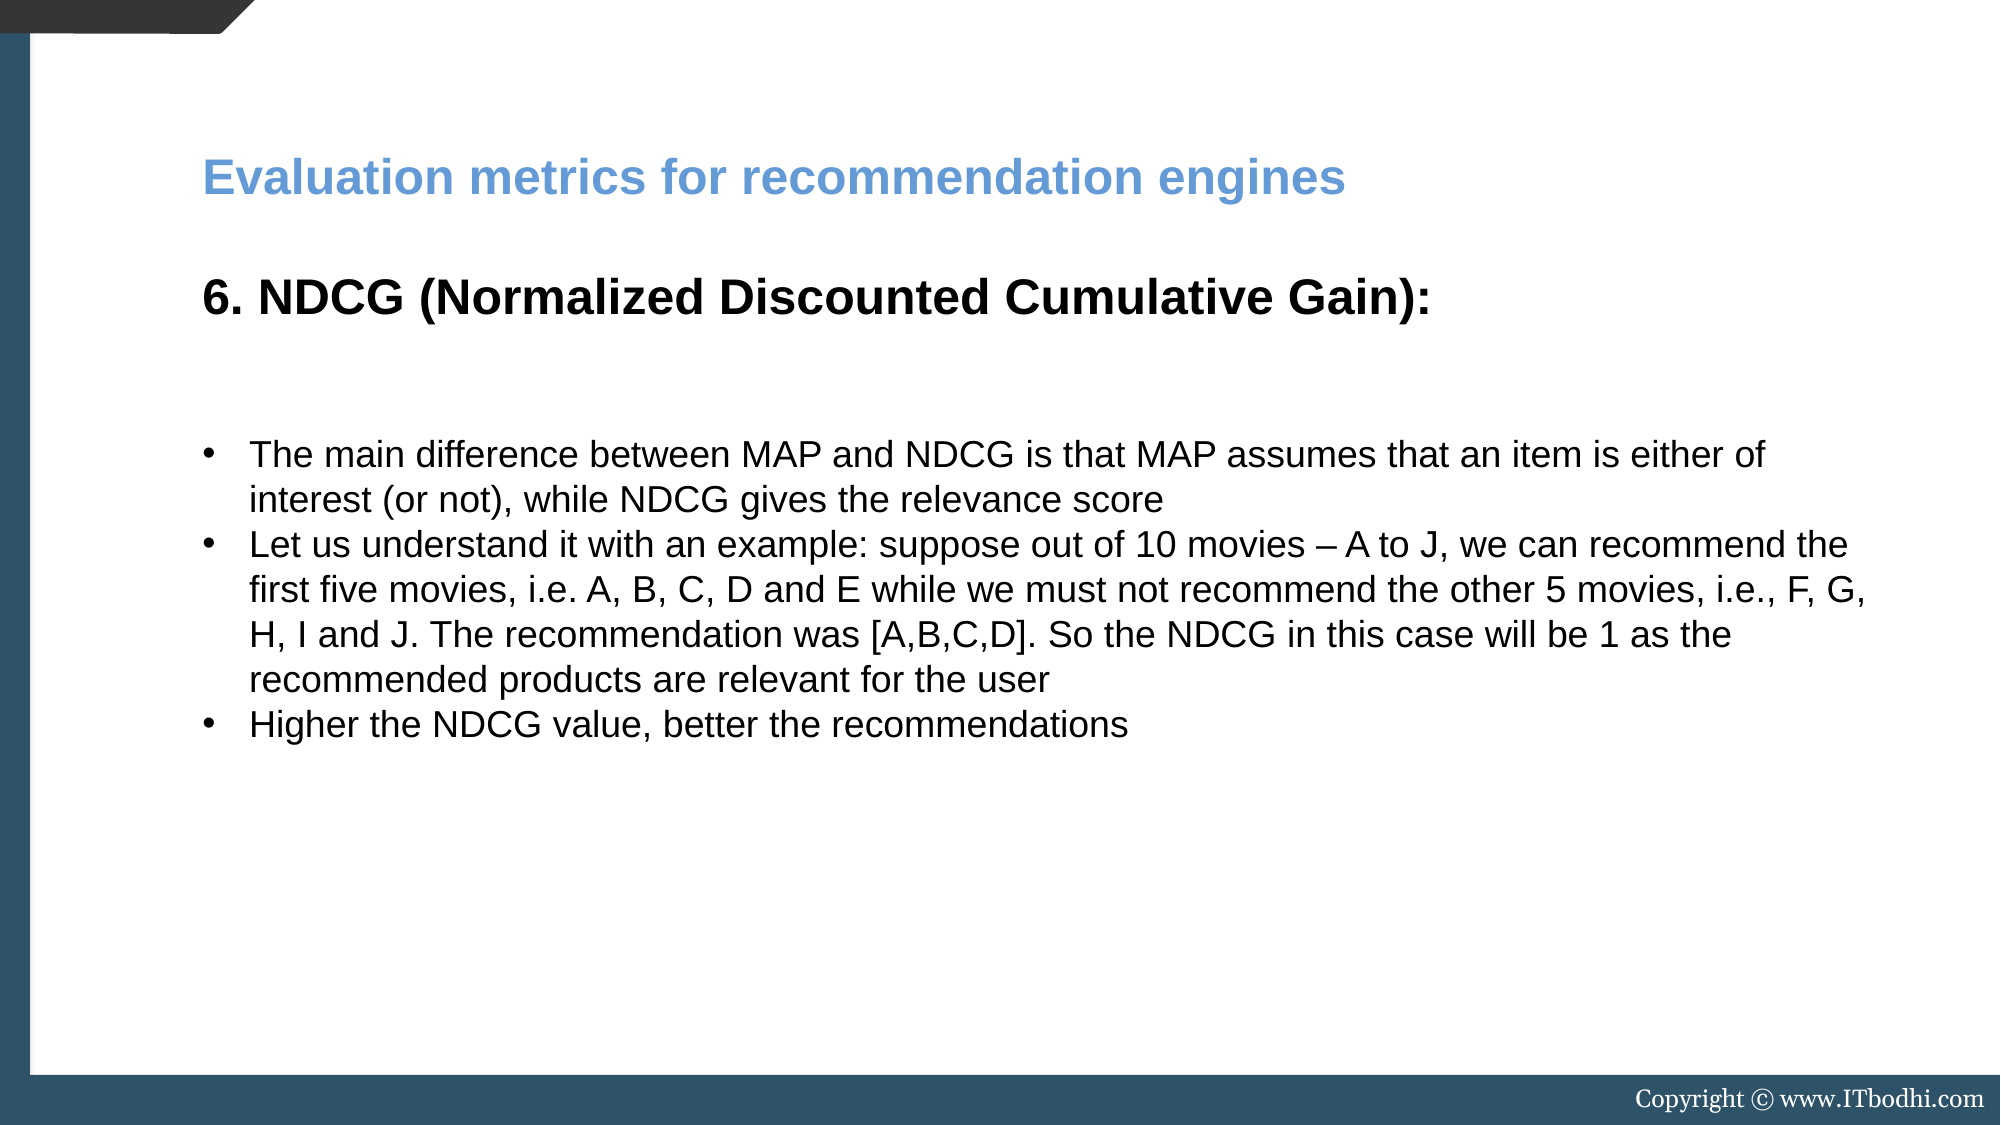

Evaluation metrics for recommendation engines

6. NDCG (Normalized Discounted Cumulative Gain):

The main difference between MAP and NDCG is that MAP assumes that an item is either of interest (or not), while NDCG gives the relevance score
Let us understand it with an example: suppose out of 10 movies – A to J, we can recommend the first five movies, i.e. A, B, C, D and E while we must not recommend the other 5 movies, i.e., F, G, H, I and J. The recommendation was [A,B,C,D]. So the NDCG in this case will be 1 as the recommended products are relevant for the user
Higher the NDCG value, better the recommendations

Copyright © www.ITbodhi.com